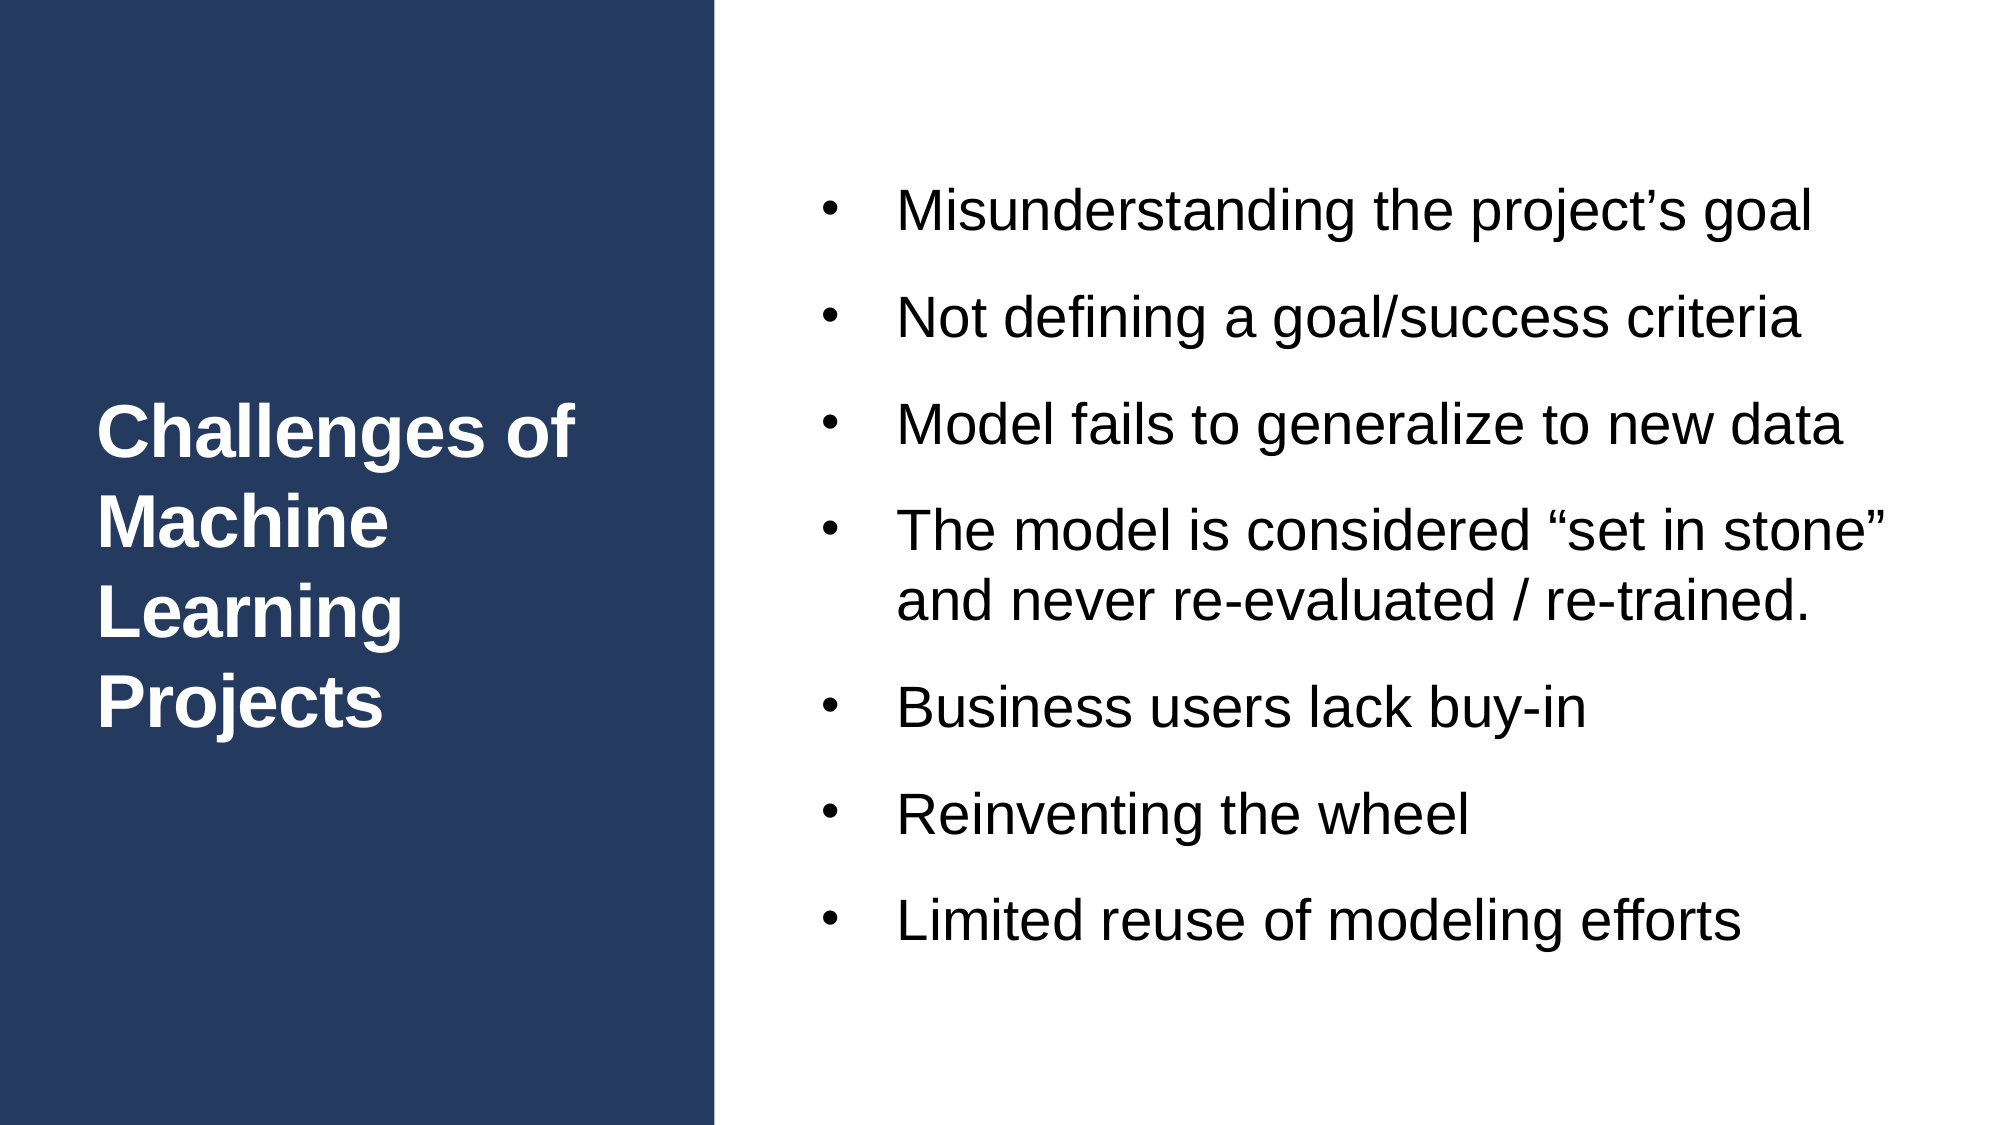

Misunderstanding the project’s goal
Not defining a goal/success criteria
Model fails to generalize to new data
The model is considered “set in stone” and never re-evaluated / re-trained.
Business users lack buy-in
Reinventing the wheel
Limited reuse of modeling efforts
# Challenges of Machine Learning Projects